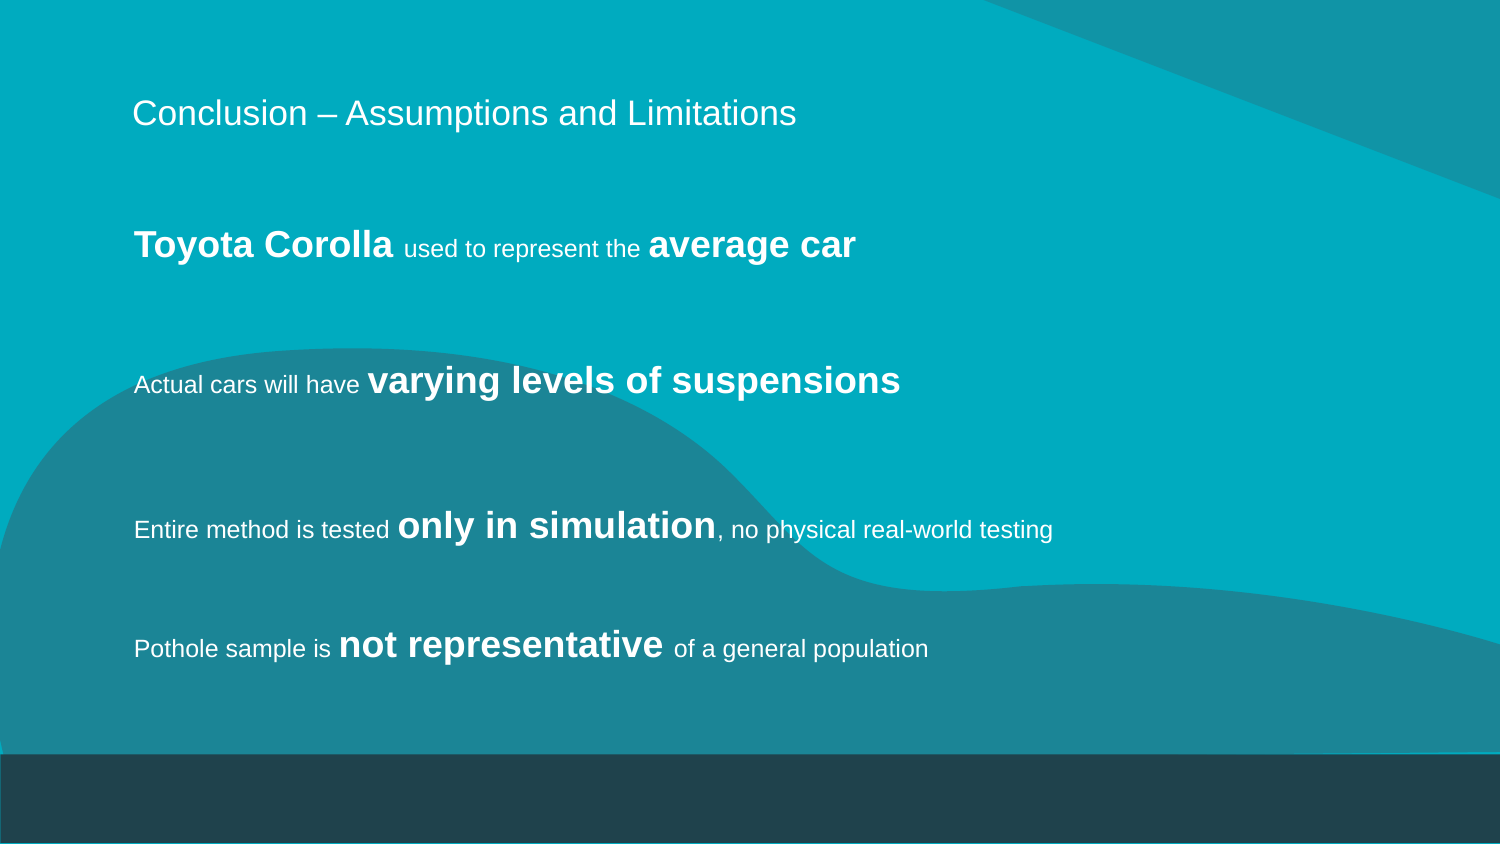

# Conclusion – Assumptions and Limitations
Toyota Corolla used to represent the average car
Actual cars will have varying levels of suspensions
Entire method is tested only in simulation, no physical real-world testing
Pothole sample is not representative of a general population